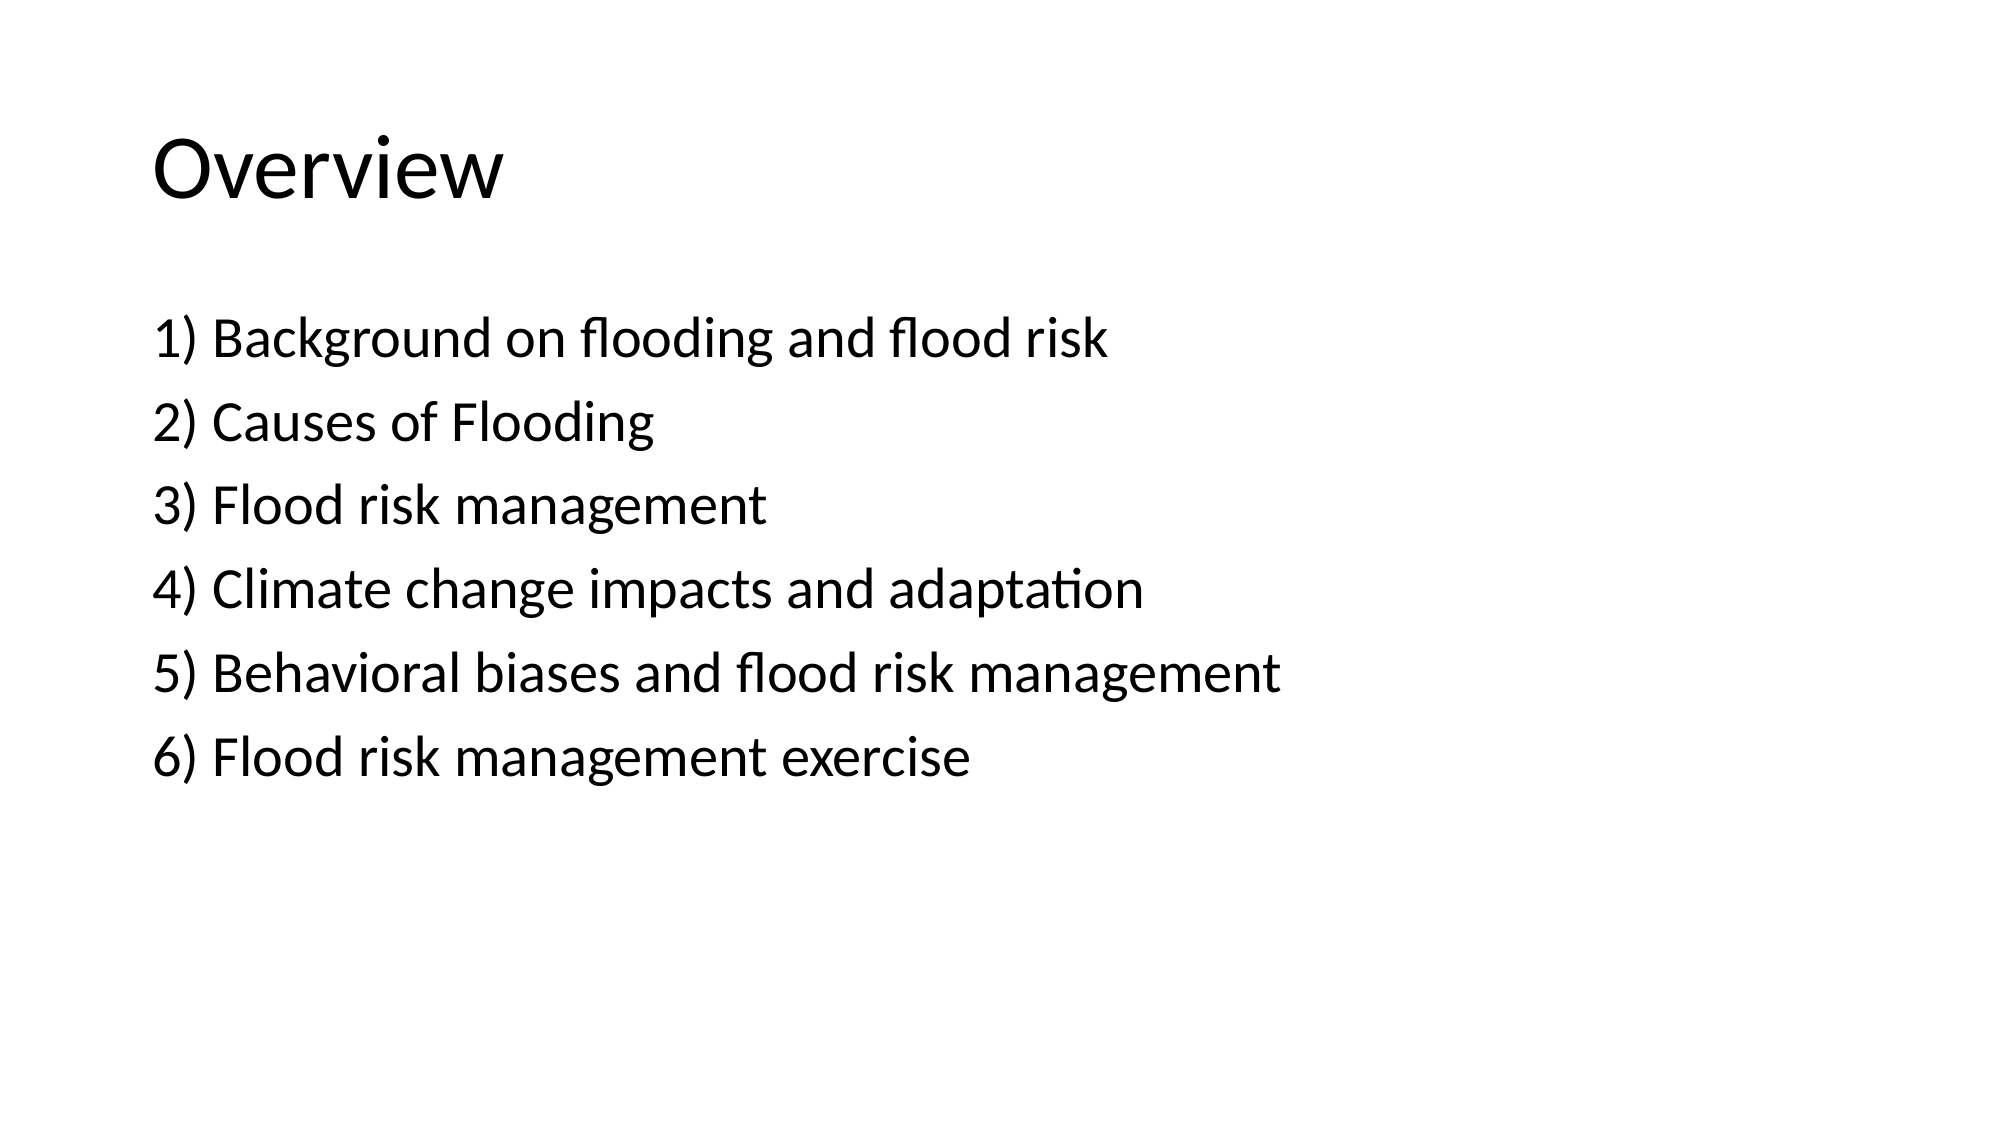

# Overview
1) Background on flooding and flood risk
2) Causes of Flooding
3) Flood risk management
4) Climate change impacts and adaptation
5) Behavioral biases and flood risk management
6) Flood risk management exercise